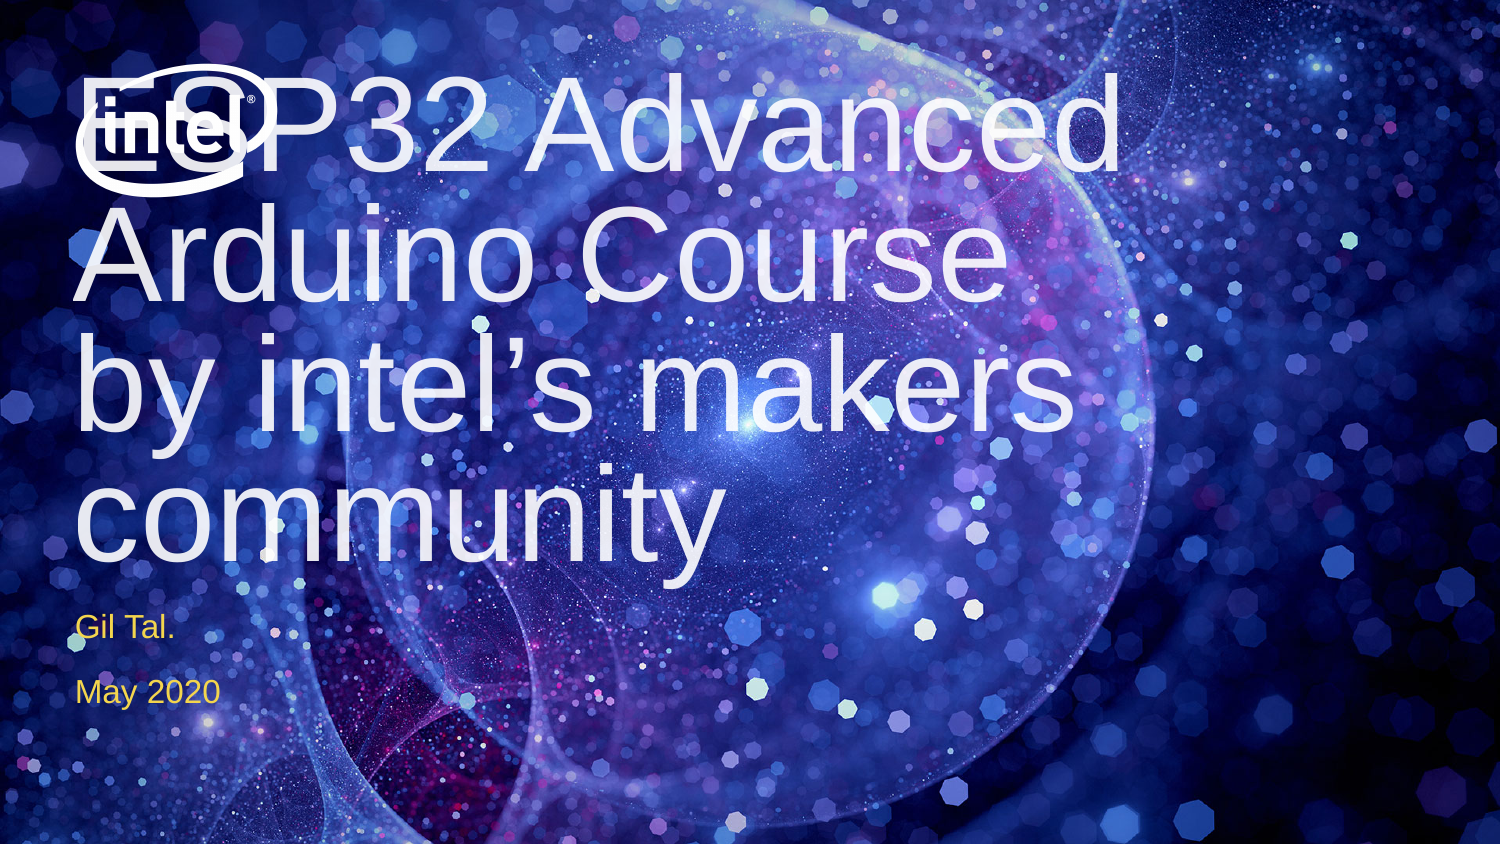

# ESP32 Advanced Arduino Course by intel’s makers community
Gil Tal.
May 2020